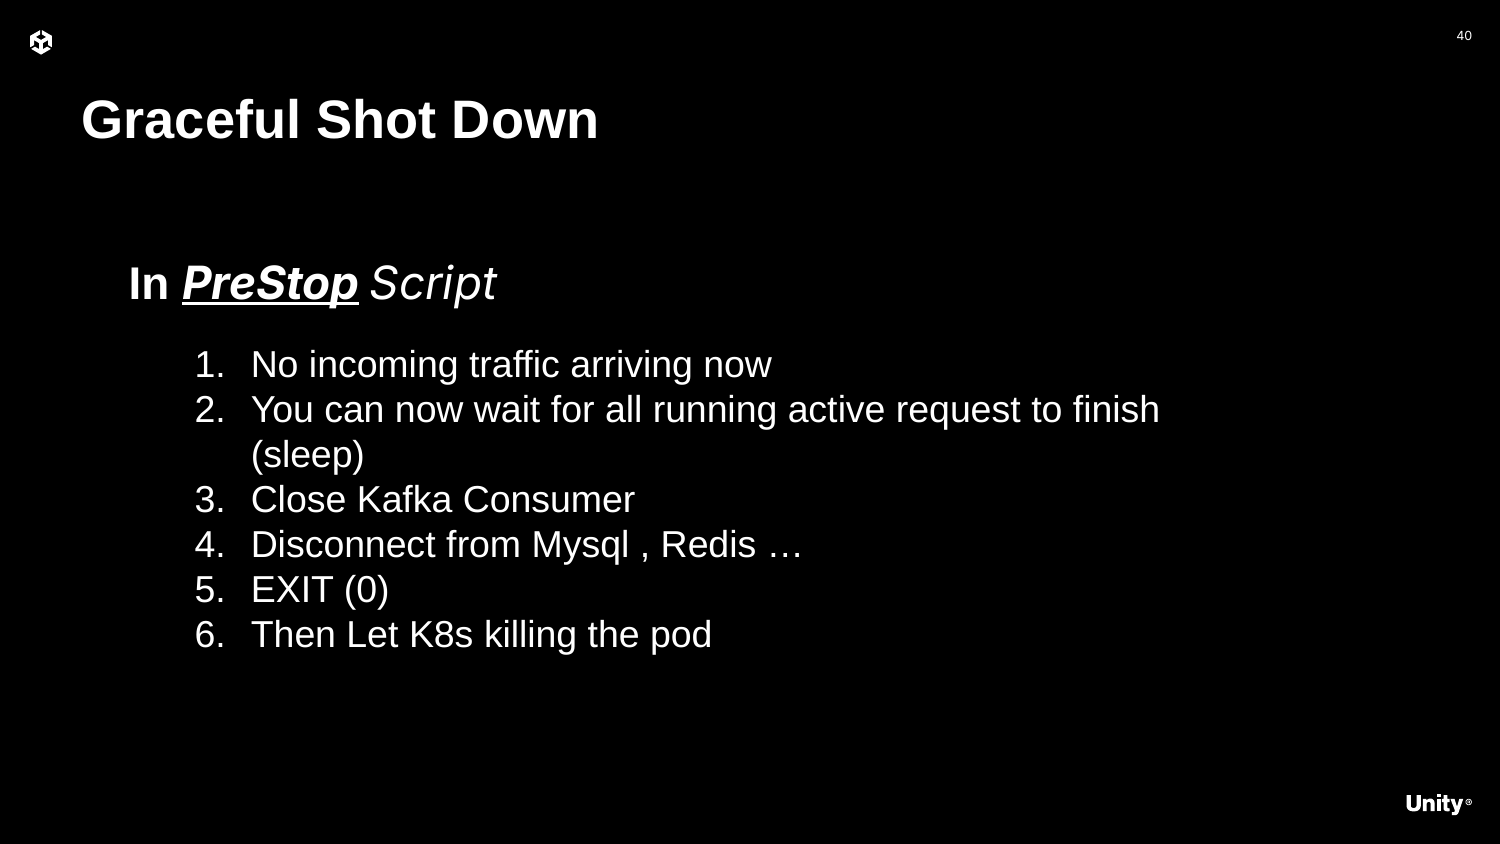

Graceful Shot Down

In PreStop Script
No incoming traffic arriving now
You can now wait for all running active request to finish (sleep)
Close Kafka Consumer
Disconnect from Mysql , Redis …
EXIT (0)
Then Let K8s killing the pod